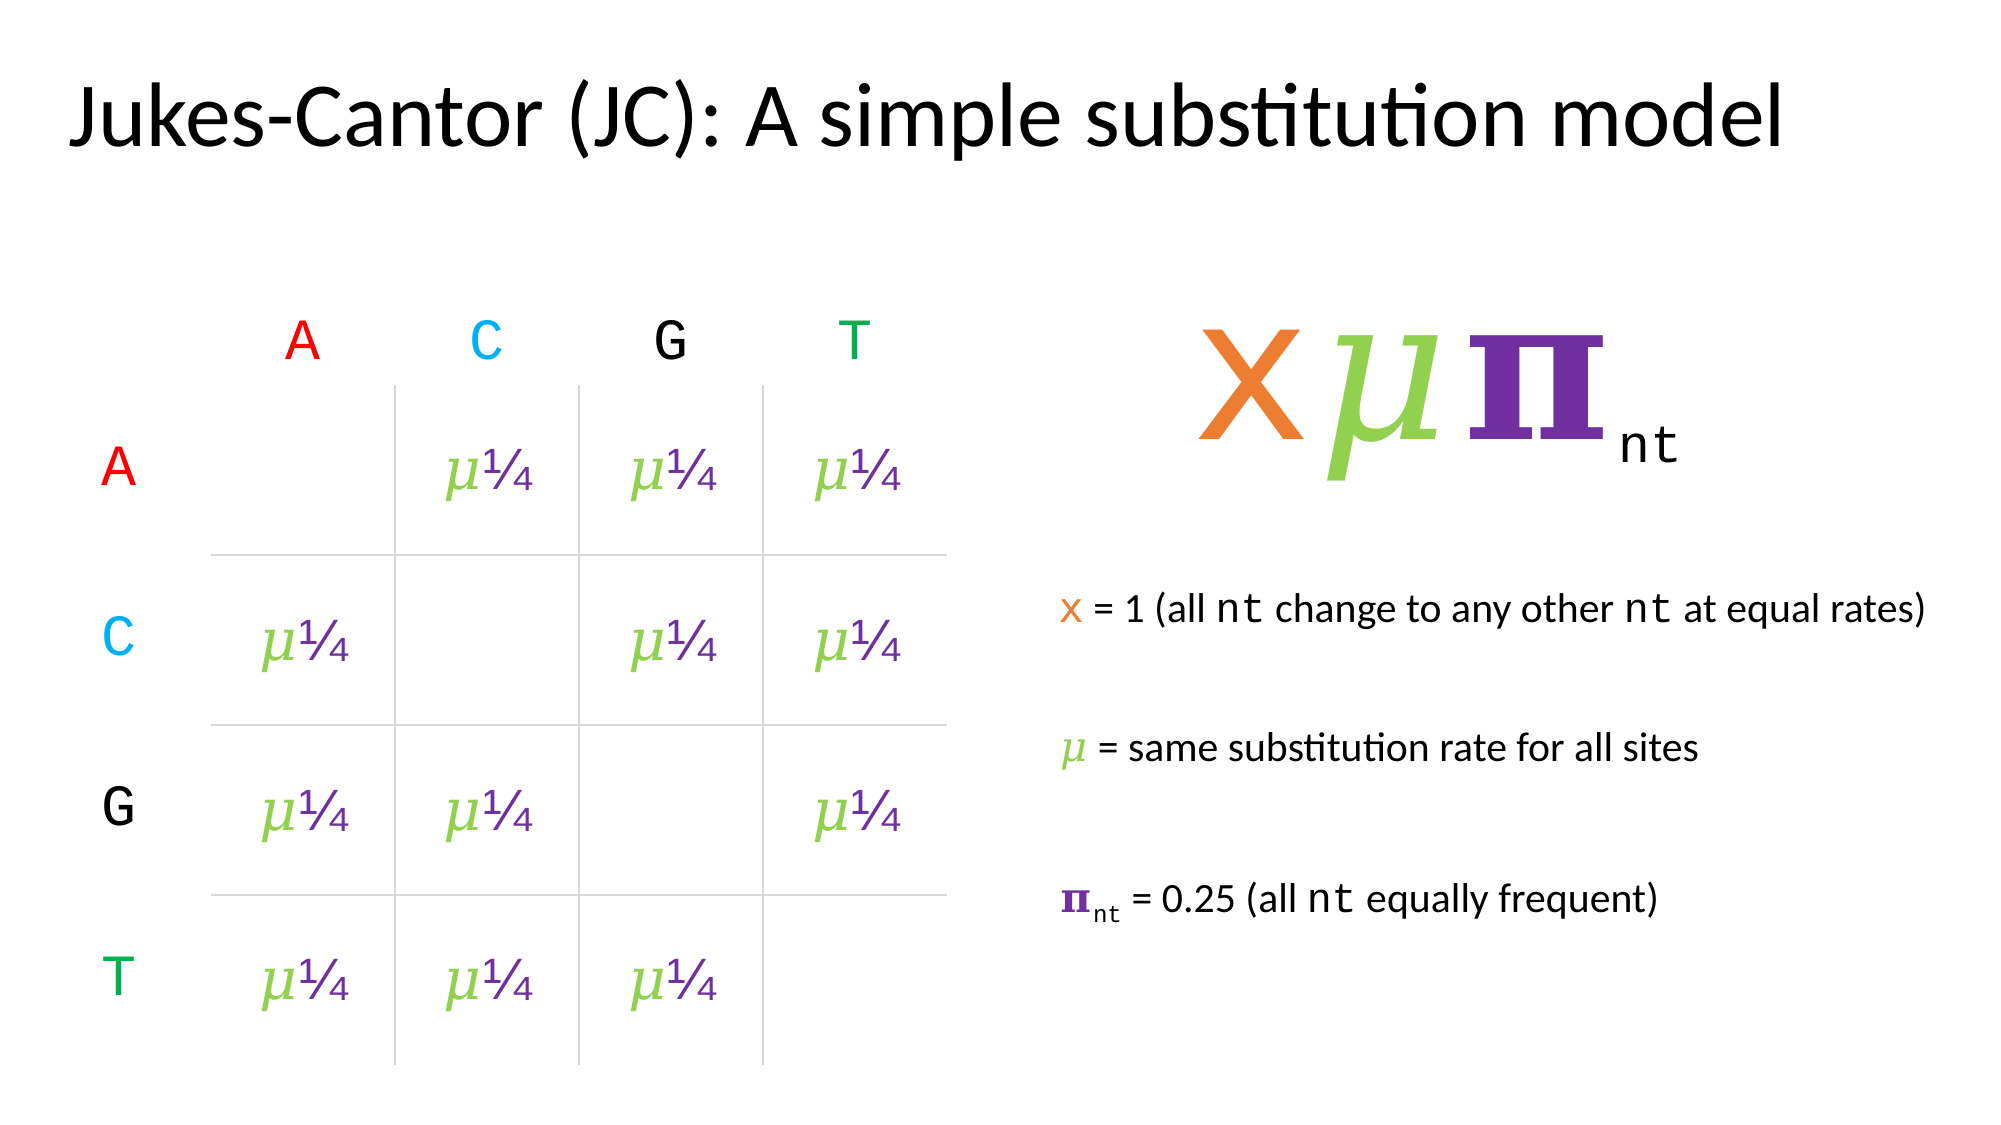

# Jukes-Cantor (JC): A simple substitution model
|  | A | C | G | T |
| --- | --- | --- | --- | --- |
| A |  | 𝜇¼ | 𝜇¼ | 𝜇¼ |
| C | 𝜇¼ |  | 𝜇¼ | 𝜇¼ |
| G | 𝜇¼ | 𝜇¼ |  | 𝜇¼ |
| T | 𝜇¼ | 𝜇¼ | 𝜇¼ |  |
𝚡𝜇𝛑nt
𝚡 = 1 (all nt change to any other nt at equal rates)
𝜇 = same substitution rate for all sites
𝛑nt = 0.25 (all nt equally frequent)